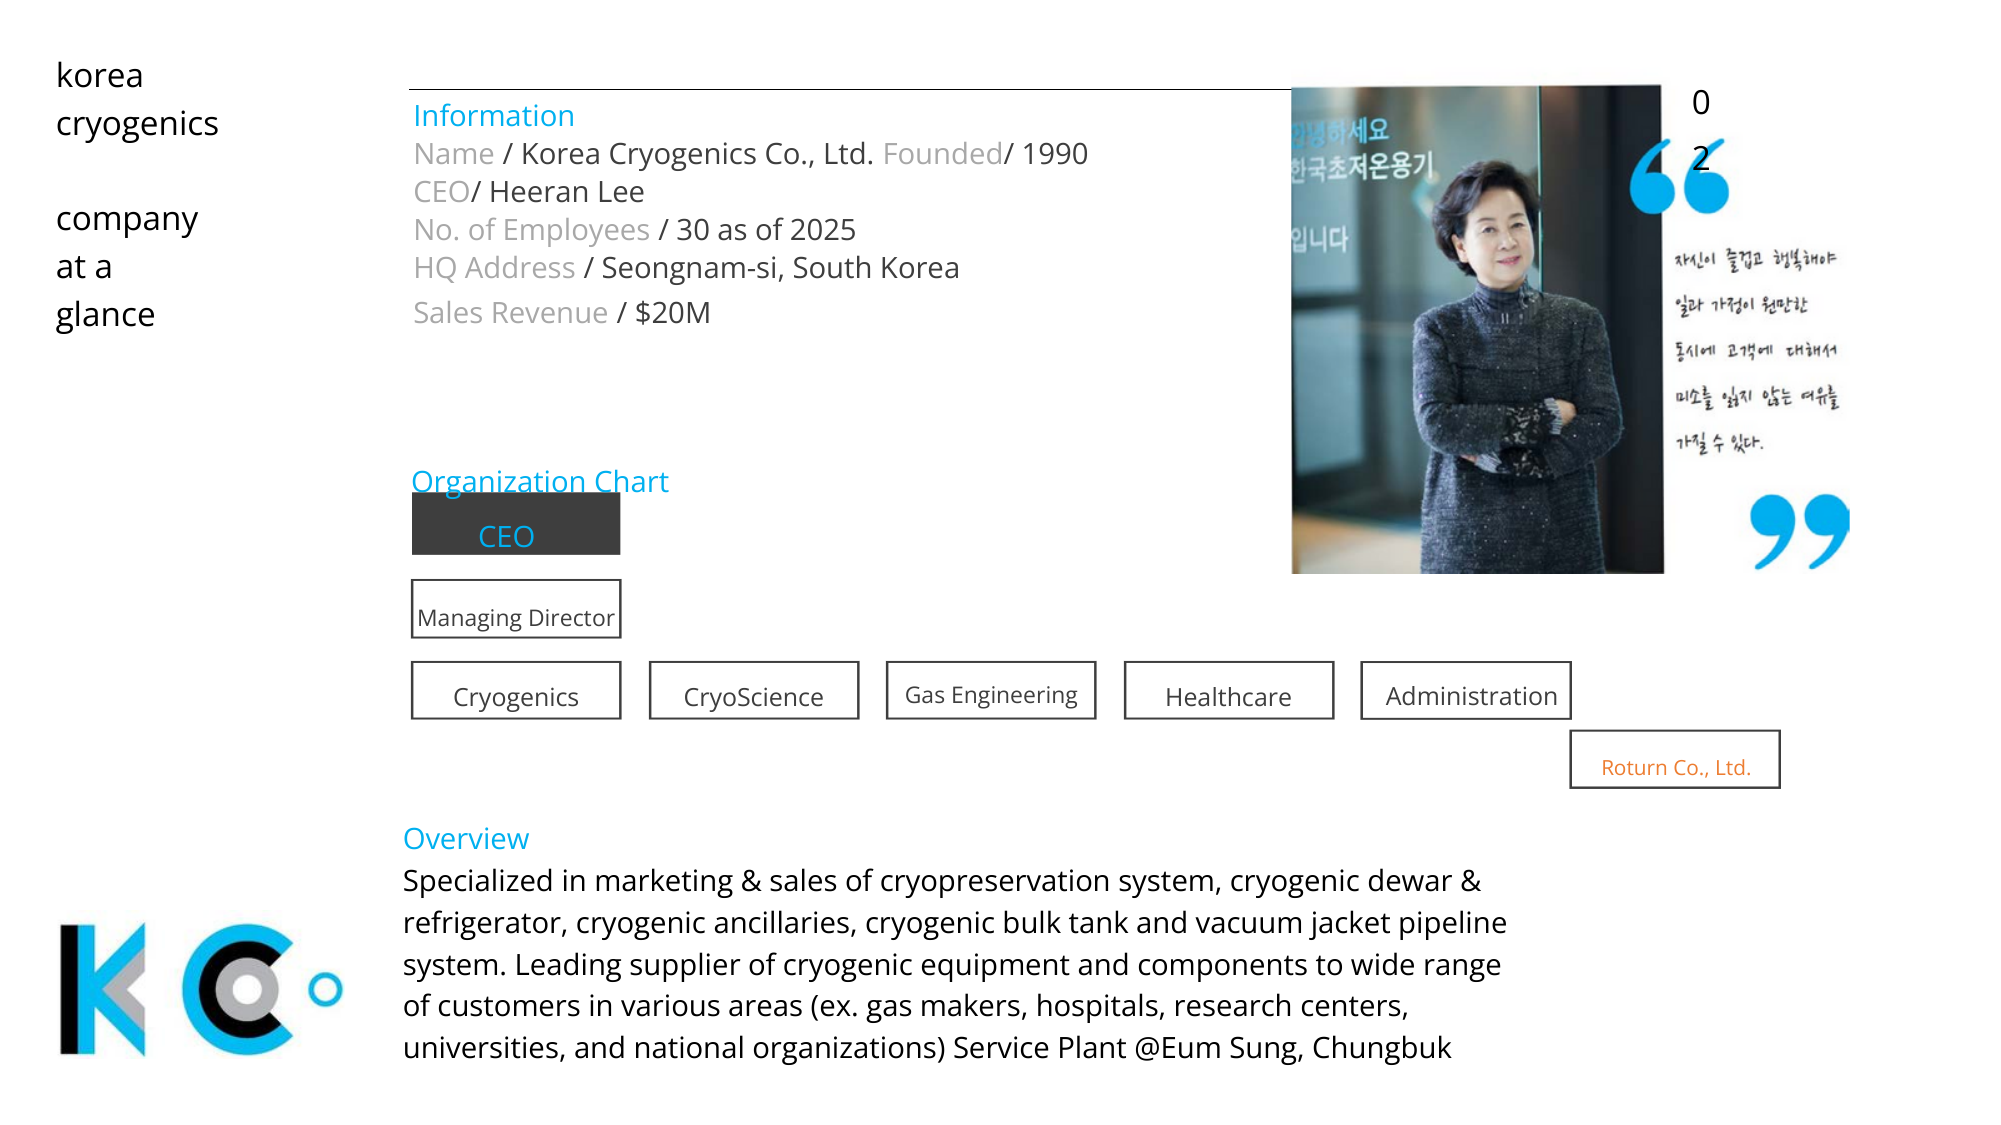

korea
cryogenics

company
at a
glance

02

Information
Name / Korea Cryogenics Co., Ltd. Founded/ 1990
CEO/ Heeran Lee
No. of Employees / 30 as of 2025
HQ Address / Seongnam-si, South Korea
Sales Revenue / $20M
Organization Chart
CEO

Managing Director

Administration
Cryogenics
CryoScience
Gas Engineering
Healthcare
Roturn Co., Ltd.
Overview
Specialized in marketing & sales of cryopreservation system, cryogenic dewar & refrigerator, cryogenic ancillaries, cryogenic bulk tank and vacuum jacket pipeline system. Leading supplier of cryogenic equipment and components to wide range of customers in various areas (ex. gas makers, hospitals, research centers, universities, and national organizations) Service Plant @Eum Sung, Chungbuk